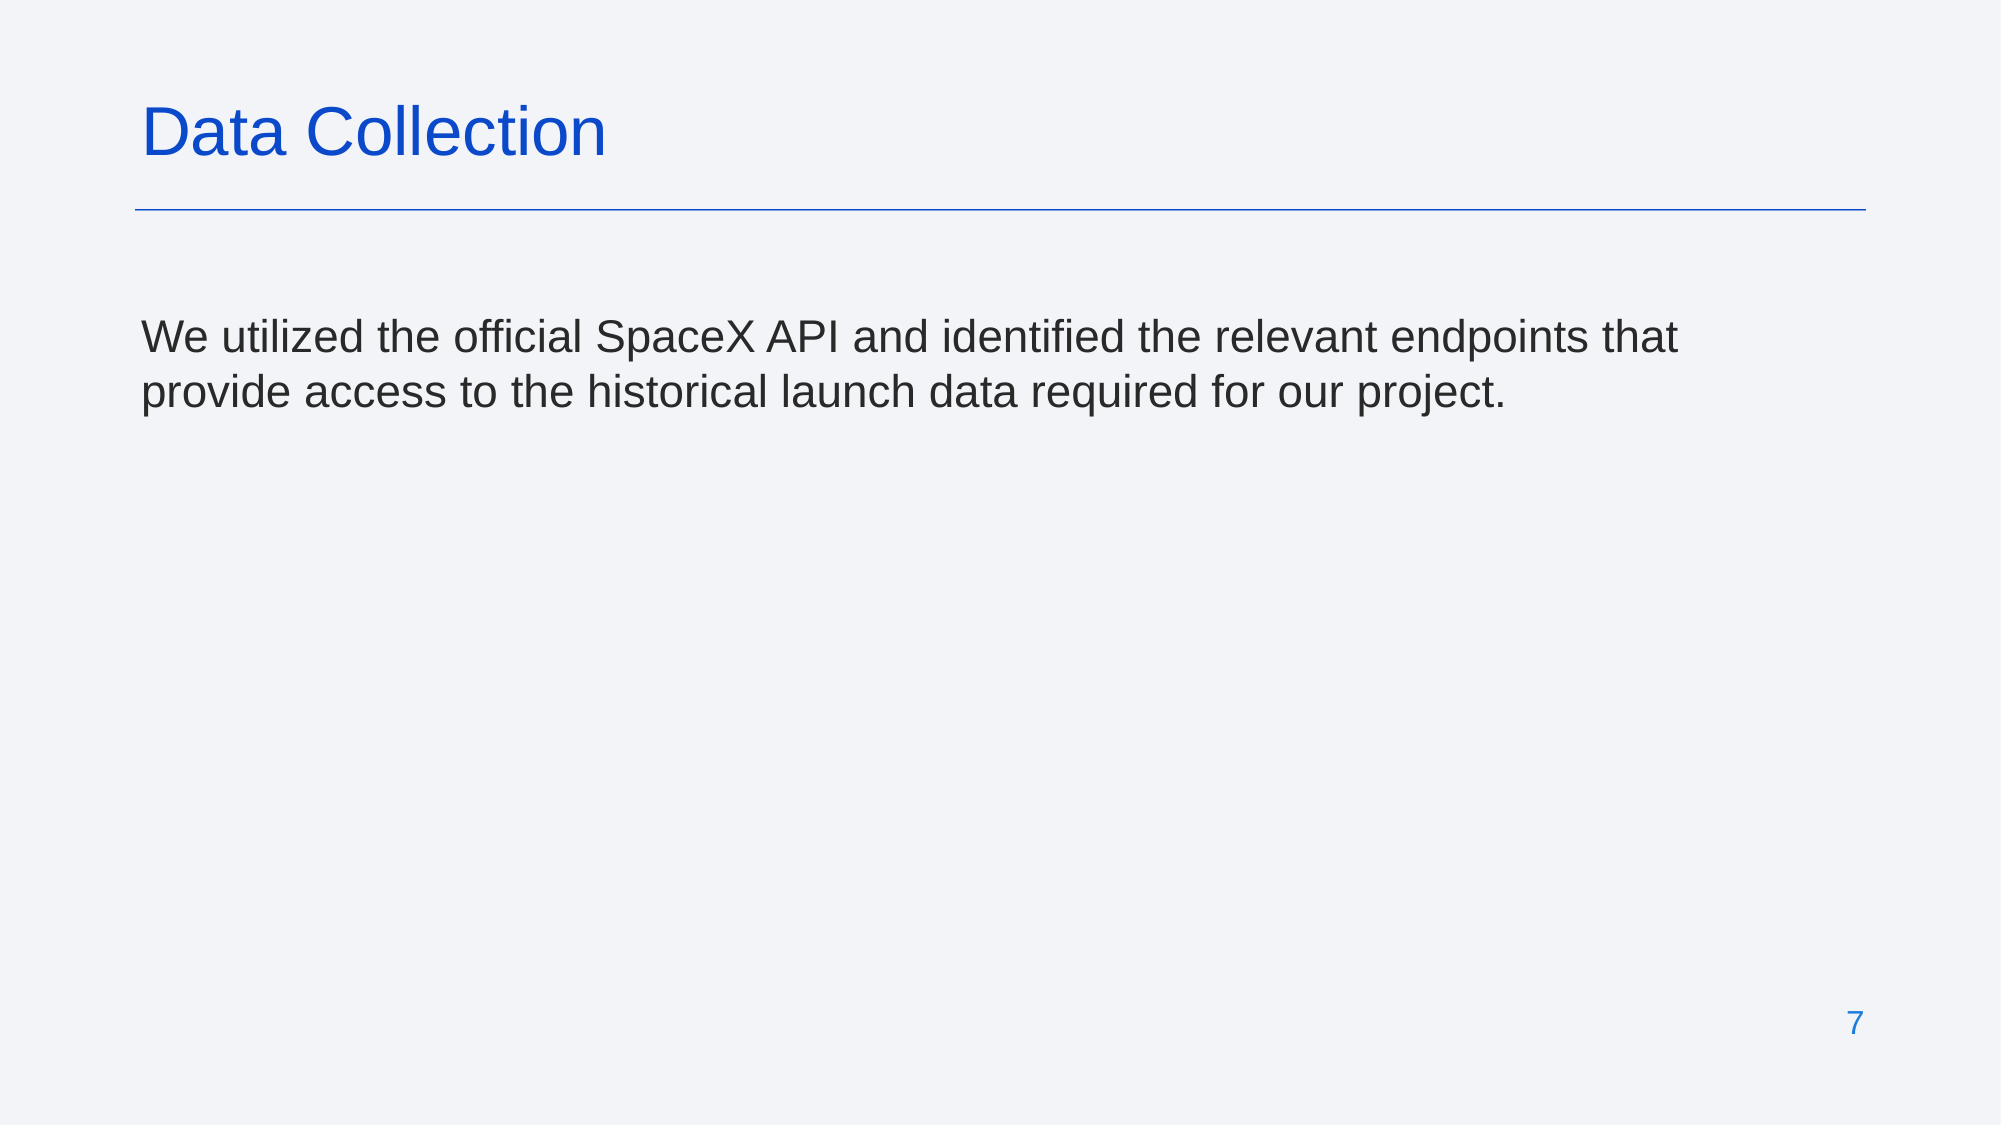

Data Collection
We utilized the official SpaceX API and identified the relevant endpoints that provide access to the historical launch data required for our project.
7